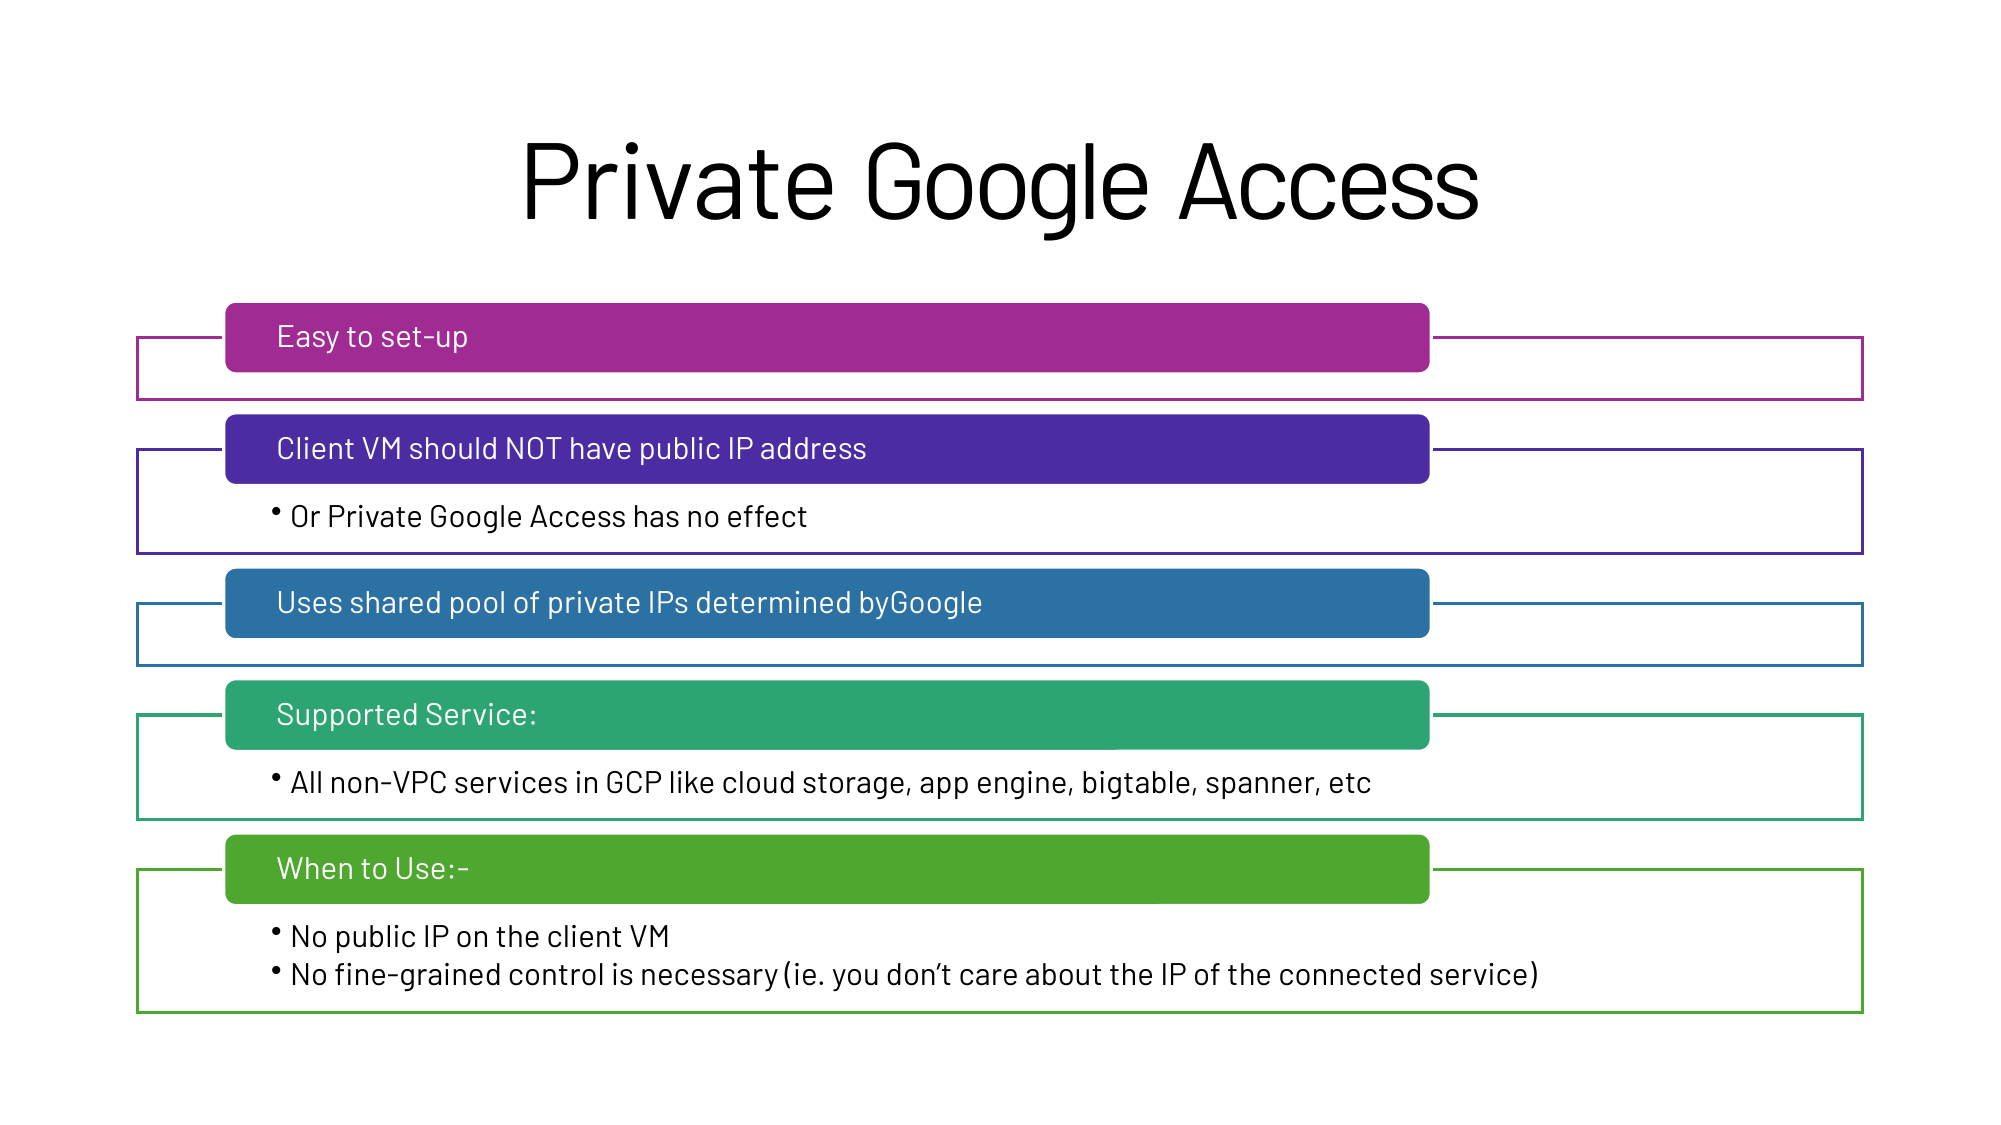

# Private Google Access
Easy to set-up
Or Private Google Access has no effect
Client VM should NOT have public IP address
Uses shared pool of private IPs determined byGoogle
All non-VPC services in GCP like cloud storage, app engine, bigtable, spanner, etc
Supported Service:
No public IP on the client VM
No fine-grained control is necessary (ie. you don’t care about the IP of the connected service)
When to Use:-